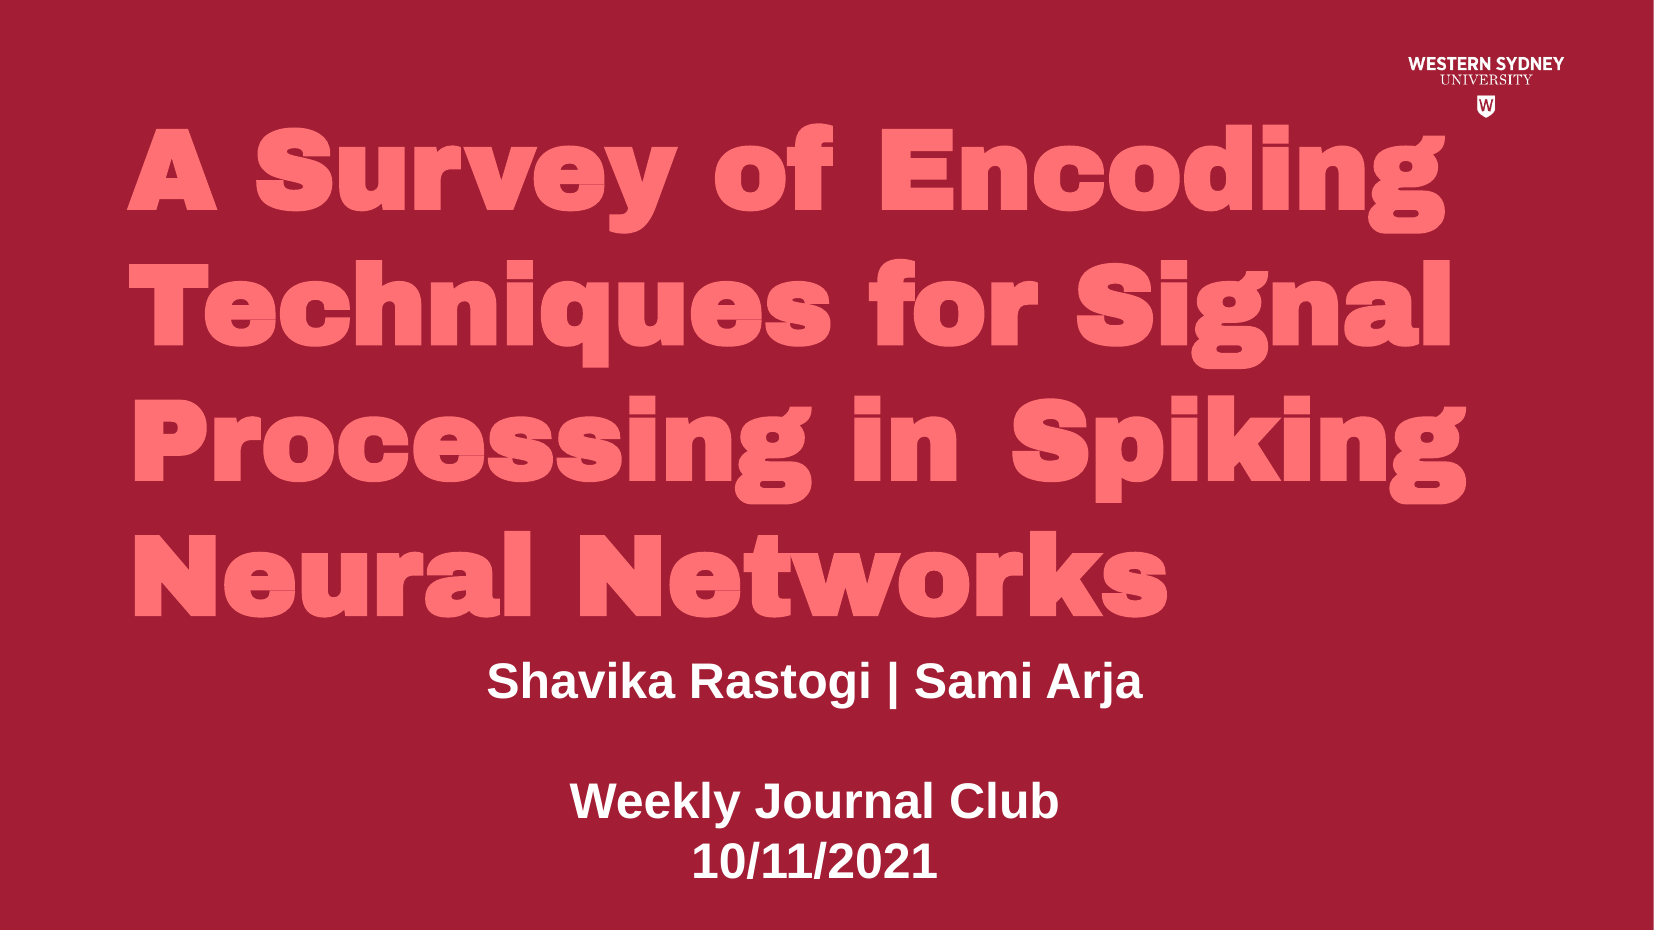

A Survey of Encoding Techniques for Signal Processing in  Spiking Neural Networks

Shavika Rastogi | Sami Arja

Weekly Journal Club
10/11/2021

​

​